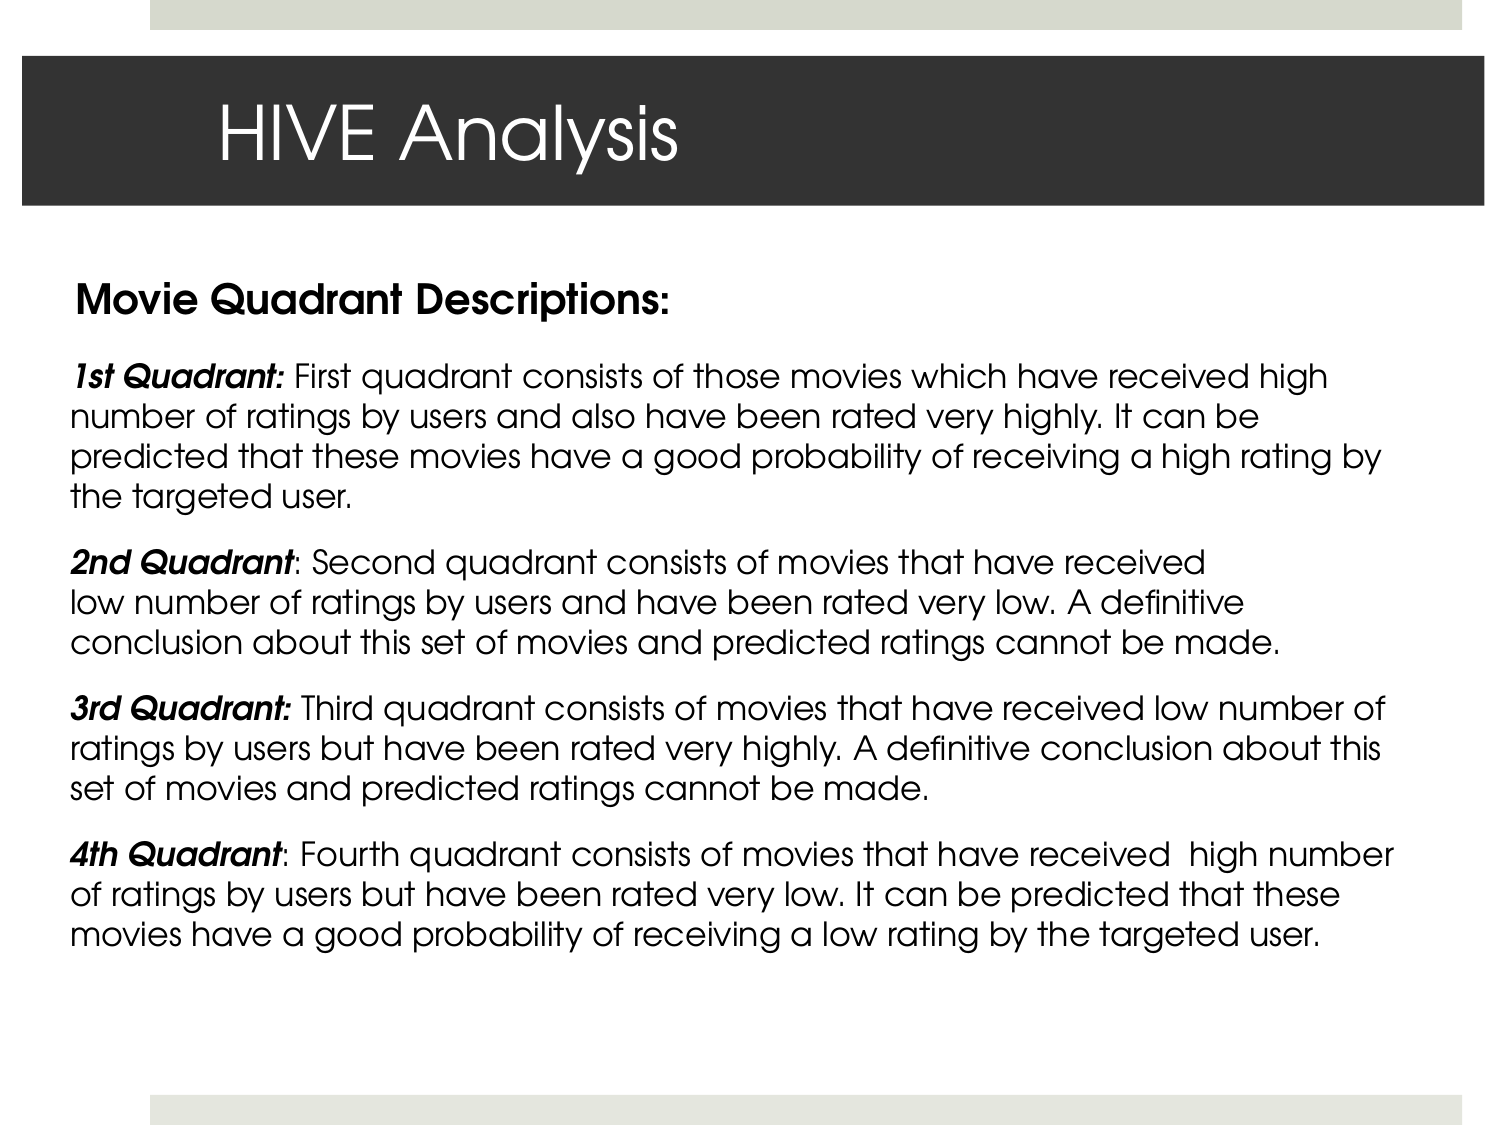

# HIVE Analysis
Movie Quadrant Descriptions:
1st Quadrant: First quadrant consists of those movies which have received high number of ratings by users and also have been rated very highly. It can be predicted that these movies have a good probability of receiving a high rating by the targeted user.

2nd Quadrant: Second quadrant consists of movies that have received
low number of ratings by users and have been rated very low. A definitive conclusion about this set of movies and predicted ratings cannot be made.

3rd Quadrant: Third quadrant consists of movies that have received low number of ratings by users but have been rated very highly. A definitive conclusion about this set of movies and predicted ratings cannot be made.

4th Quadrant: Fourth quadrant consists of movies that have received  high number of ratings by users but have been rated very low. It can be predicted that these movies have a good probability of receiving a low rating by the targeted user.